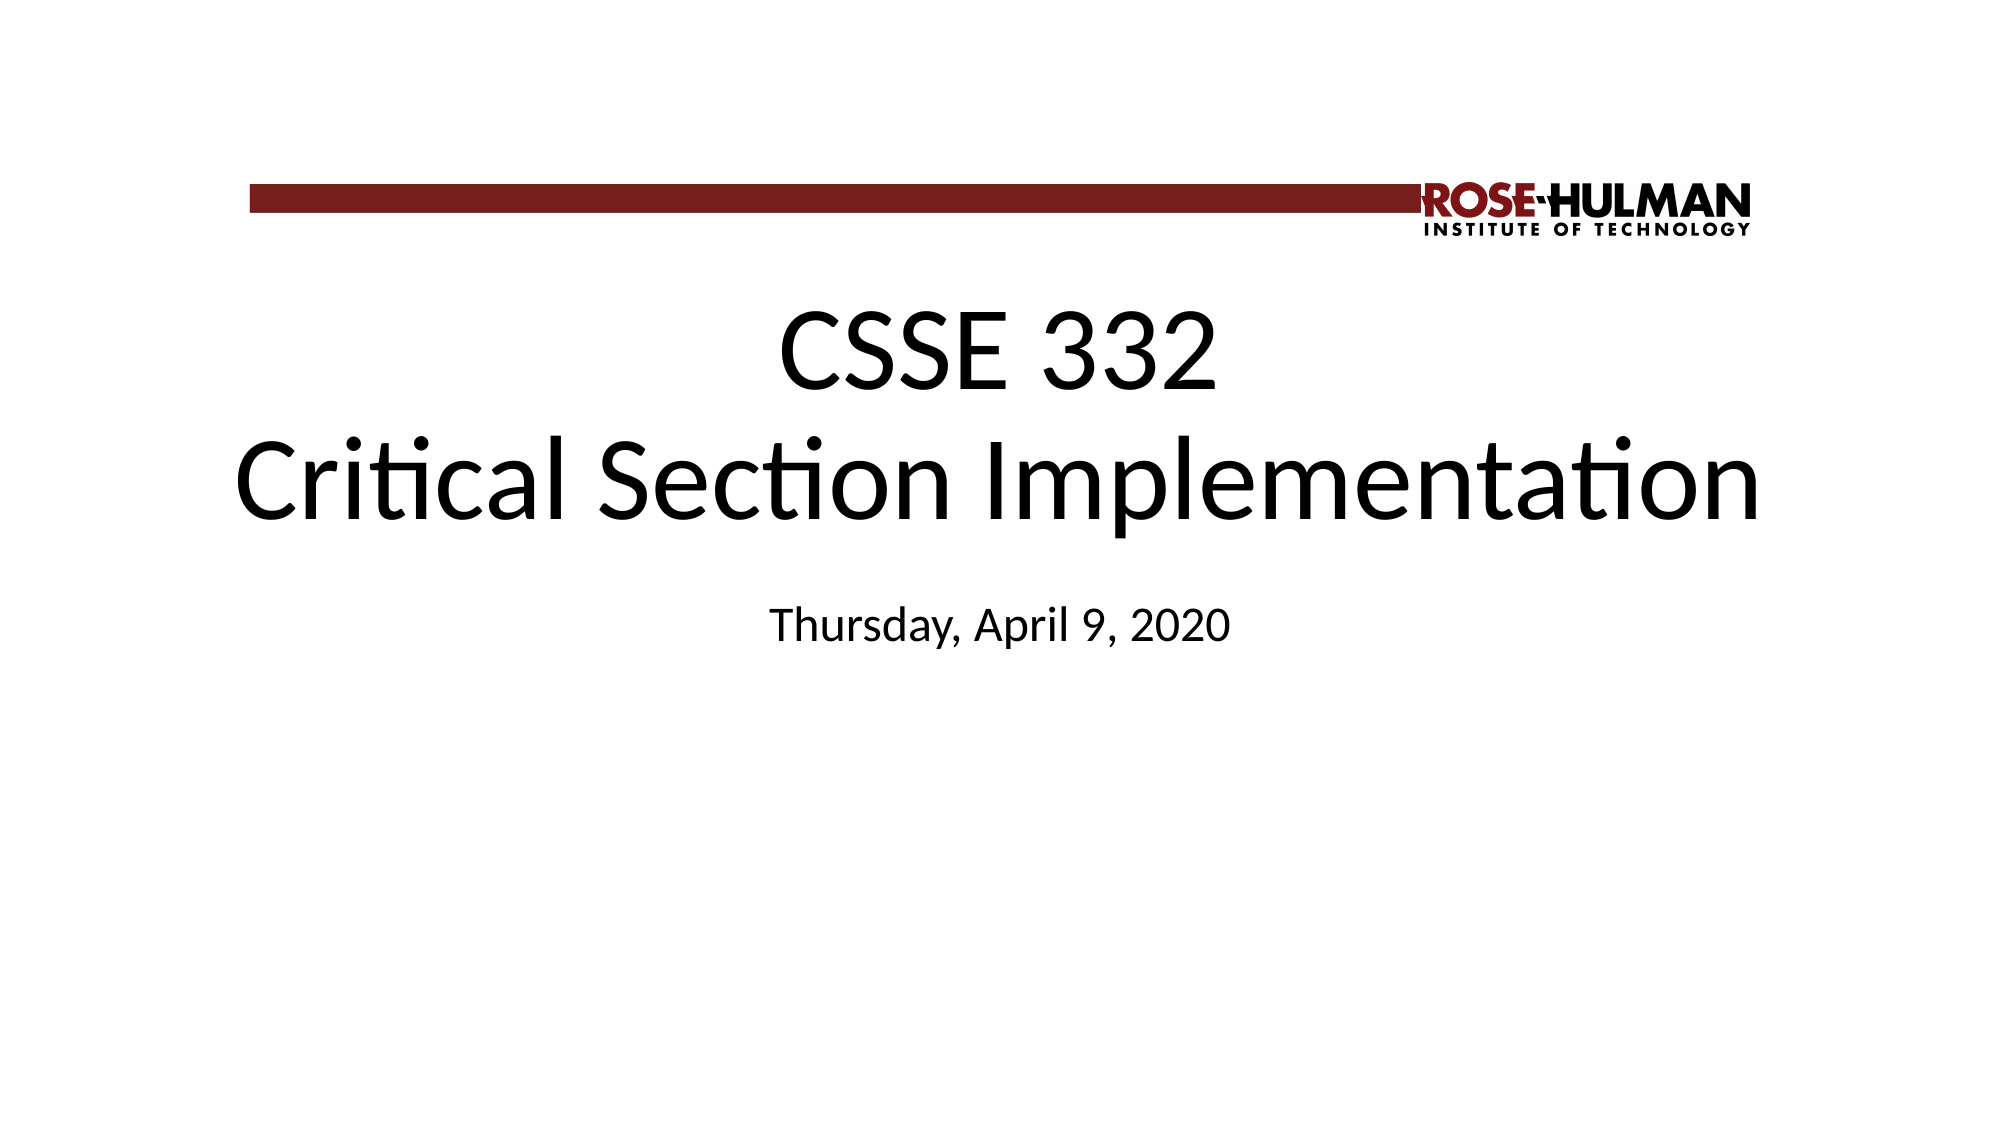

# CSSE 332 Critical Section Implementation
Thursday, April 9, 2020